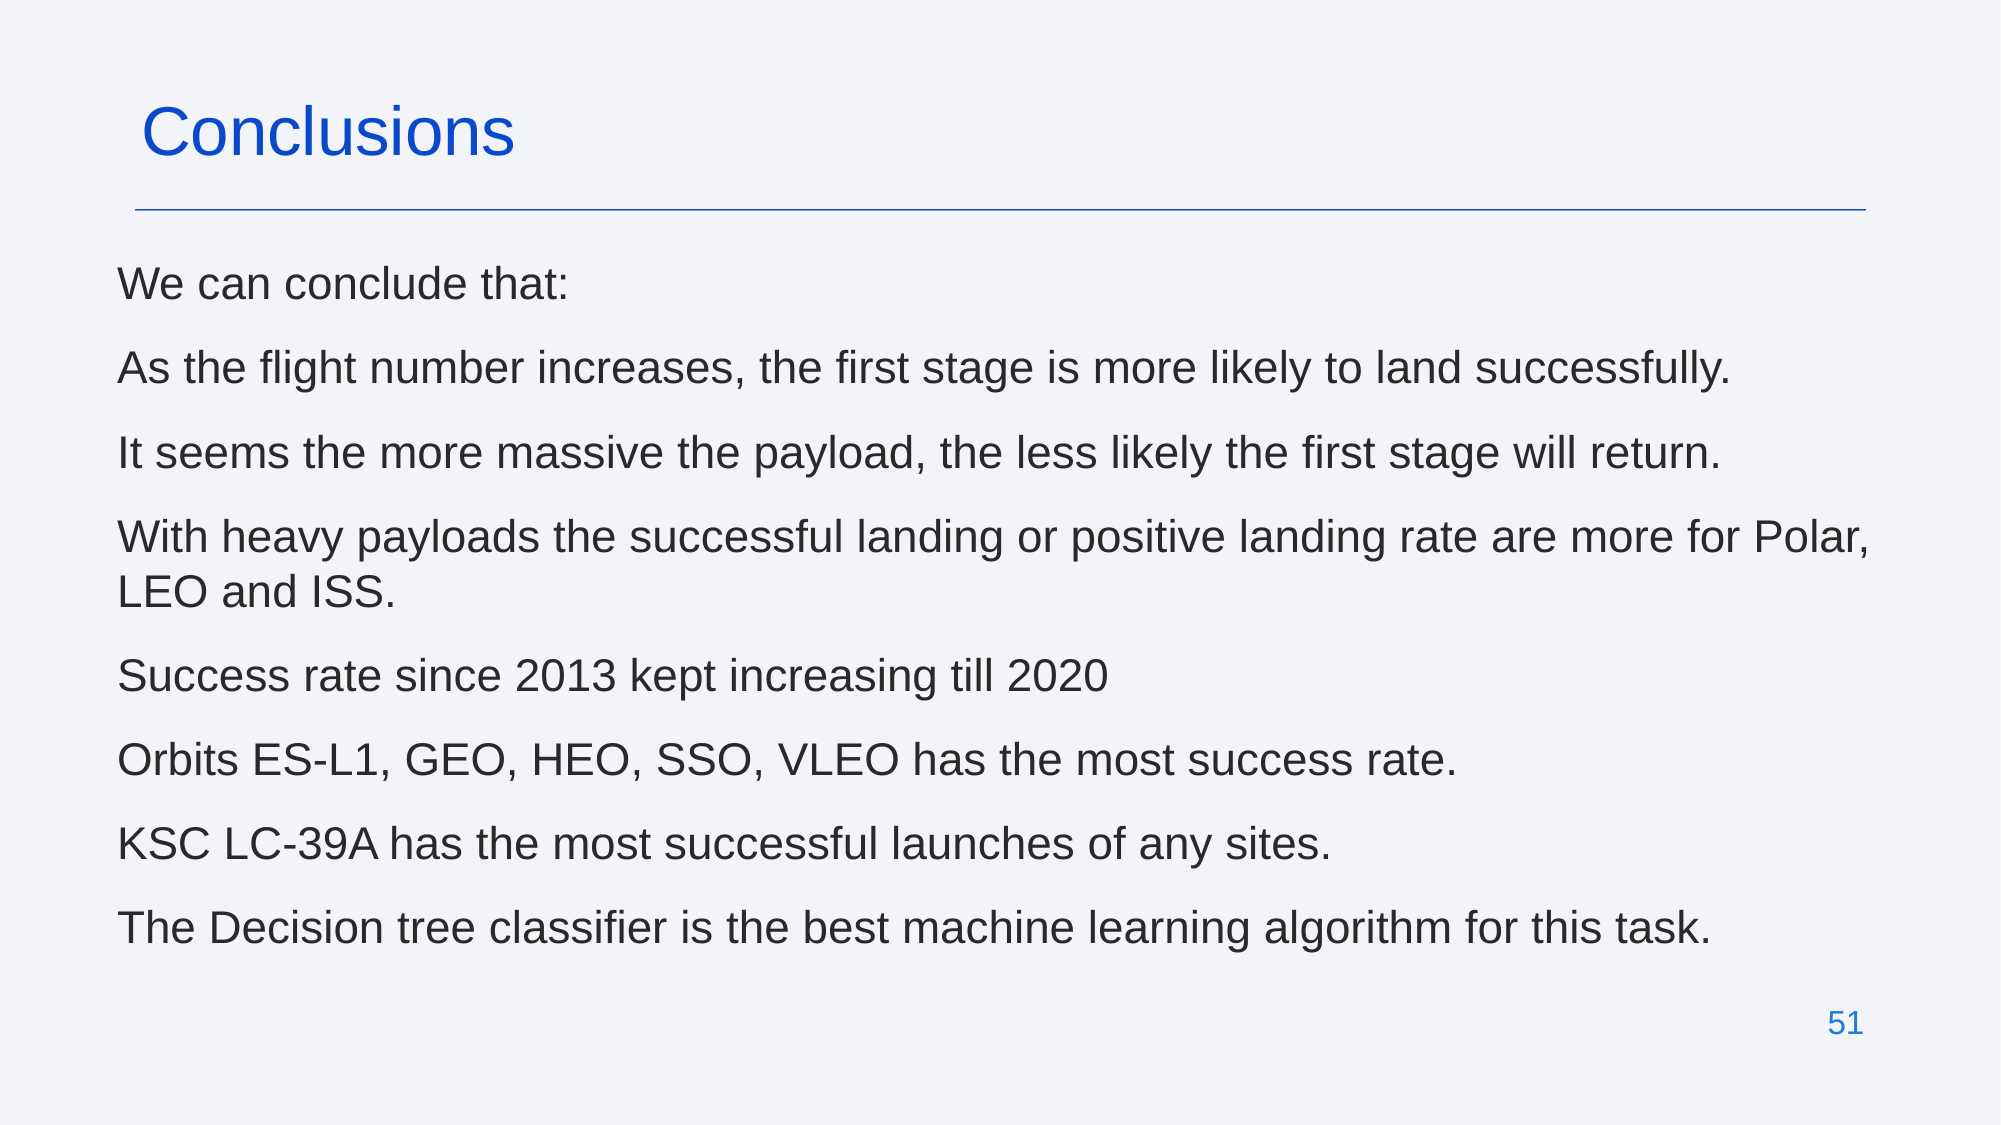

Conclusions
We can conclude that:
As the flight number increases, the first stage is more likely to land successfully.
It seems the more massive the payload, the less likely the first stage will return.
With heavy payloads the successful landing or positive landing rate are more for Polar, LEO and ISS.
Success rate since 2013 kept increasing till 2020
Orbits ES-L1, GEO, HEO, SSO, VLEO has the most success rate.
KSC LC-39A has the most successful launches of any sites.
The Decision tree classifier is the best machine learning algorithm for this task.
51